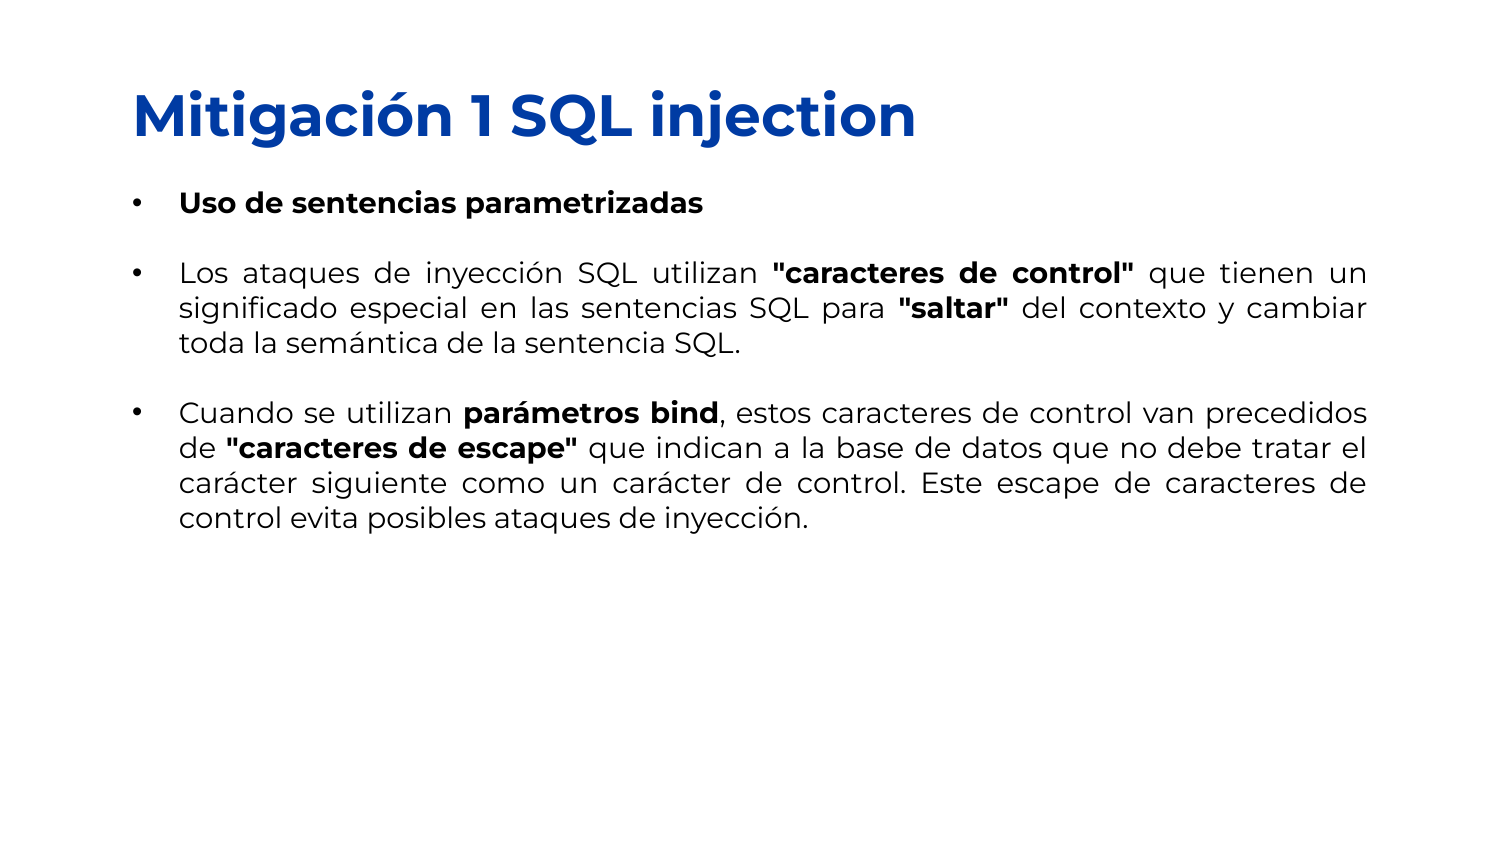

# Mitigación 1 SQL injection
Uso de sentencias parametrizadas

Los ataques de inyección SQL utilizan "caracteres de control" que tienen un significado especial en las sentencias SQL para "saltar" del contexto y cambiar toda la semántica de la sentencia SQL.

Cuando se utilizan parámetros bind, estos caracteres de control van precedidos de "caracteres de escape" que indican a la base de datos que no debe tratar el carácter siguiente como un carácter de control. Este escape de caracteres de control evita posibles ataques de inyección.